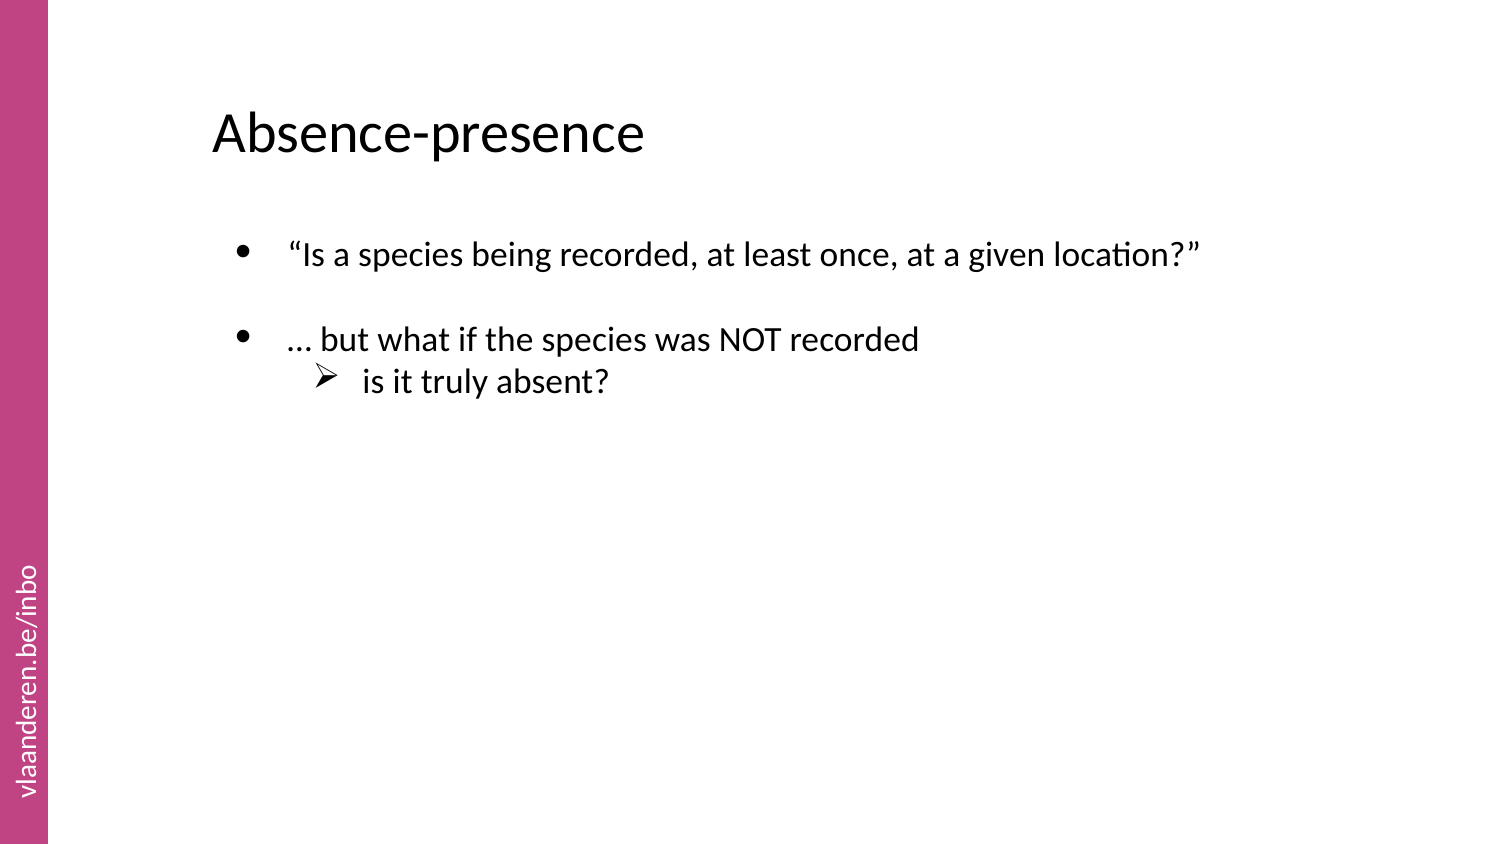

# Absence-presence
“Is a species being recorded, at least once, at a given location?”

… but what if the species was NOT recorded
is it truly absent?